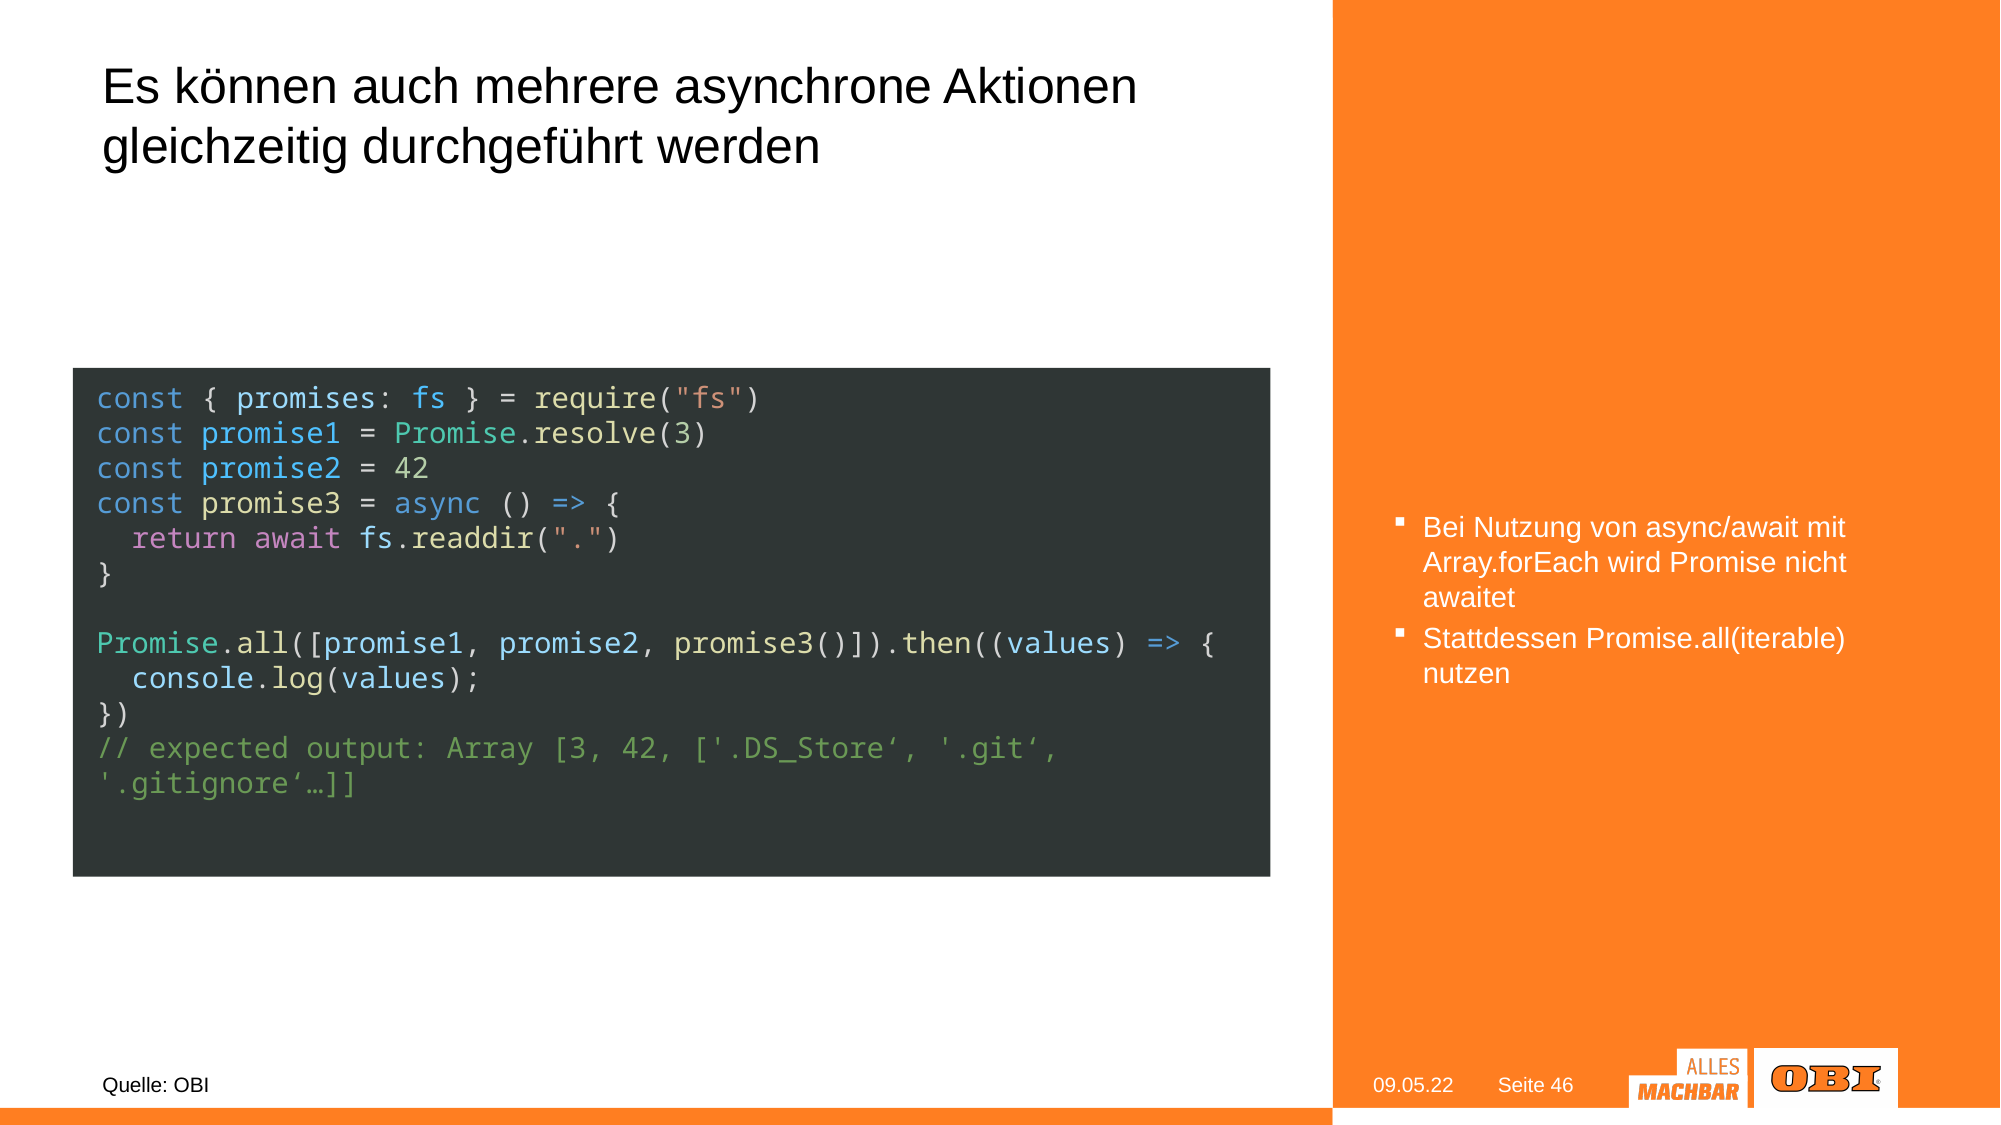

# Es können auch mehrere asynchrone Aktionen gleichzeitig durchgeführt werden

Bei Nutzung von async/await mit Array.forEach wird Promise nicht awaitet
Stattdessen Promise.all(iterable) nutzen
const { promises: fs } = require("fs")
const promise1 = Promise.resolve(3)
const promise2 = 42
const promise3 = async () => {
  return await fs.readdir(".")
}
Promise.all([promise1, promise2, promise3()]).then((values) => {
  console.log(values);
})
// expected output: Array [3, 42, ['.DS_Store‘, '.git‘, '.gitignore‘…]]

Quelle: OBI
09.05.22
Seite 46